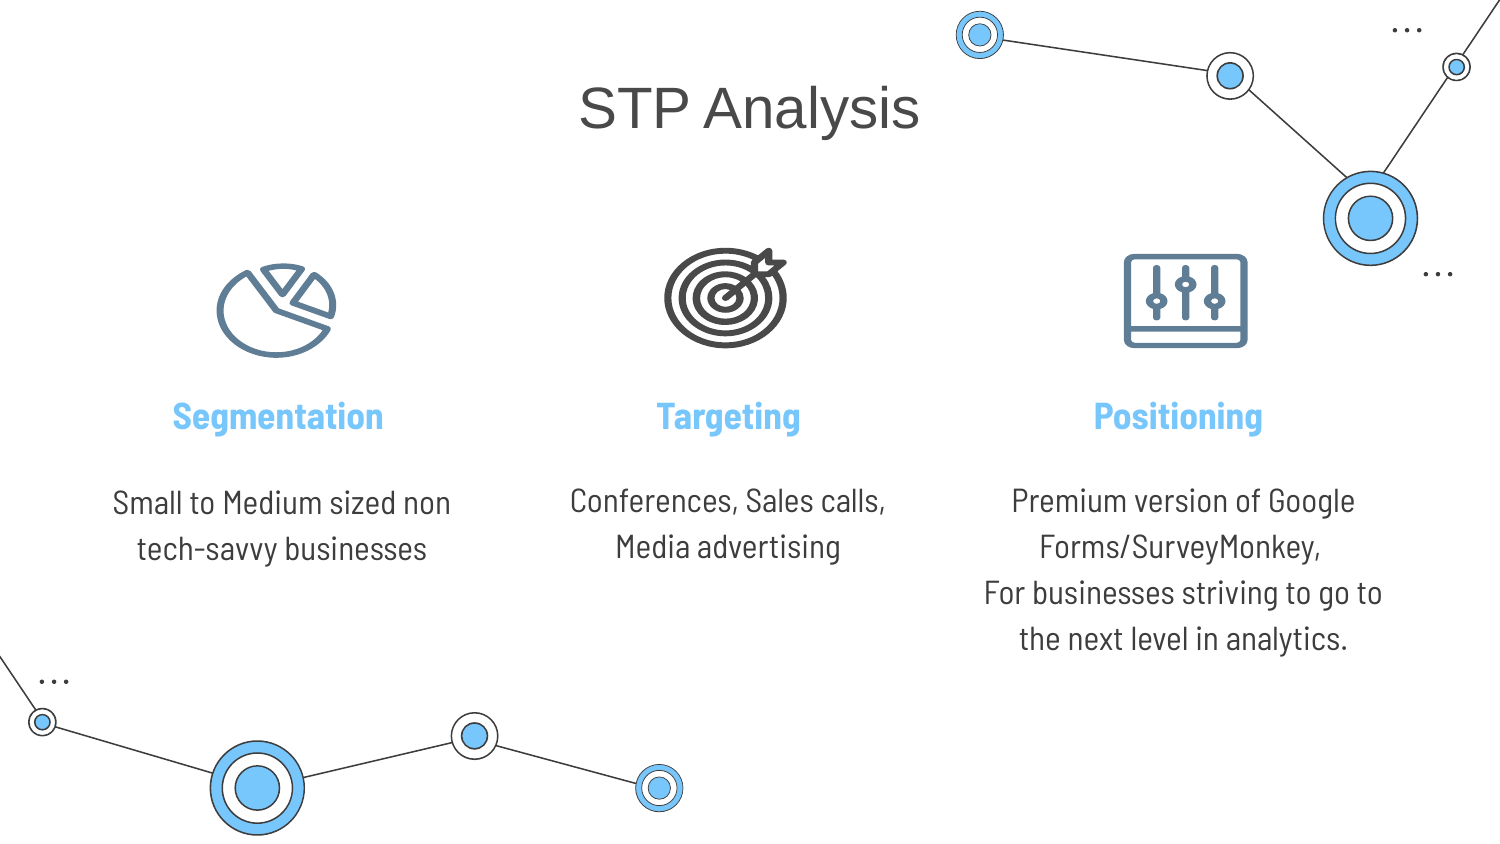

# STP Analysis

Segmentation
Targeting
Positioning
Conferences, Sales calls, Media advertising

Premium version of Google Forms/SurveyMonkey,
For businesses striving to go to the next level in analytics.

Small to Medium sized non tech-savvy businesses